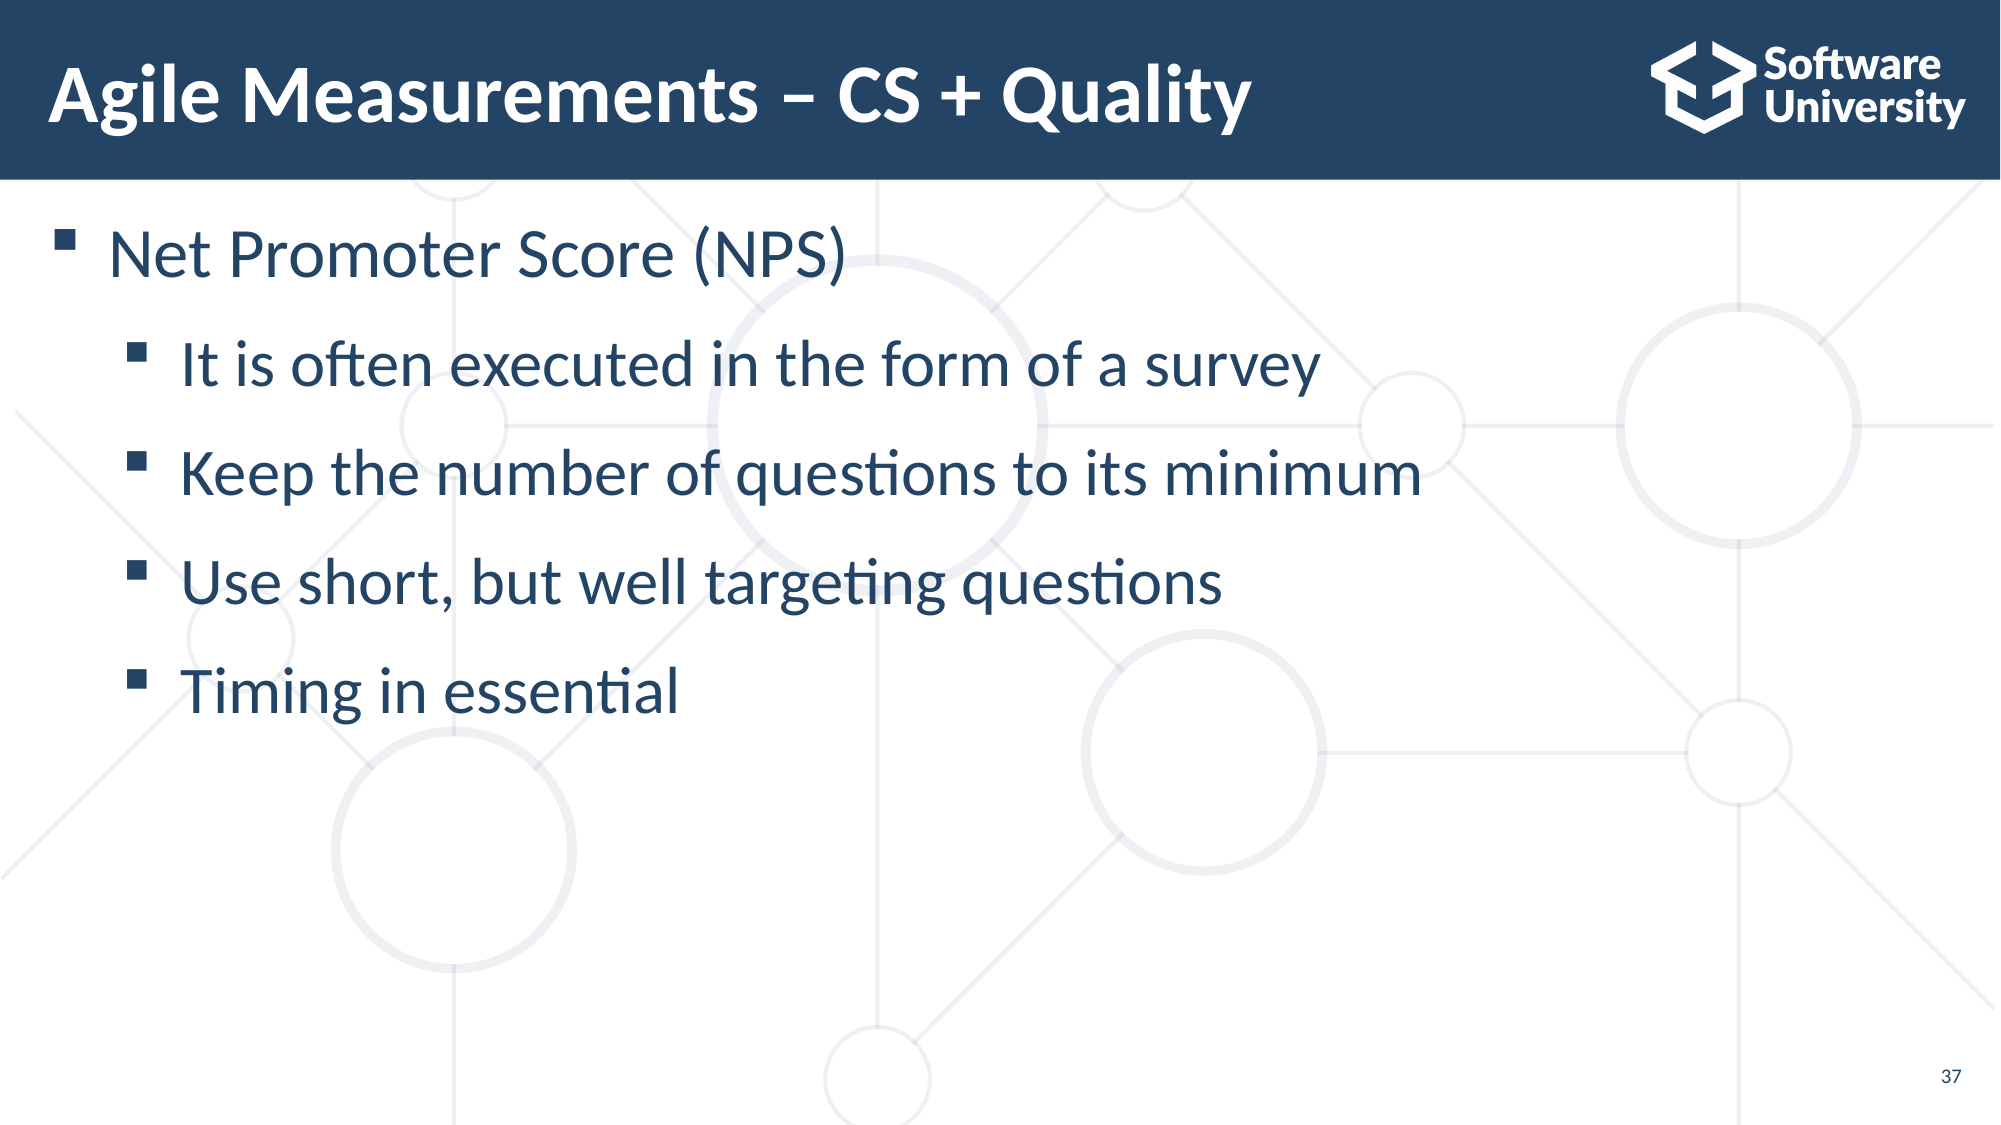

# Agile Measurements – CS + Quality
Net Promoter Score (NPS)
It is often executed in the form of a survey
Keep the number of questions to its minimum
Use short, but well targeting questions
Timing in essential

37